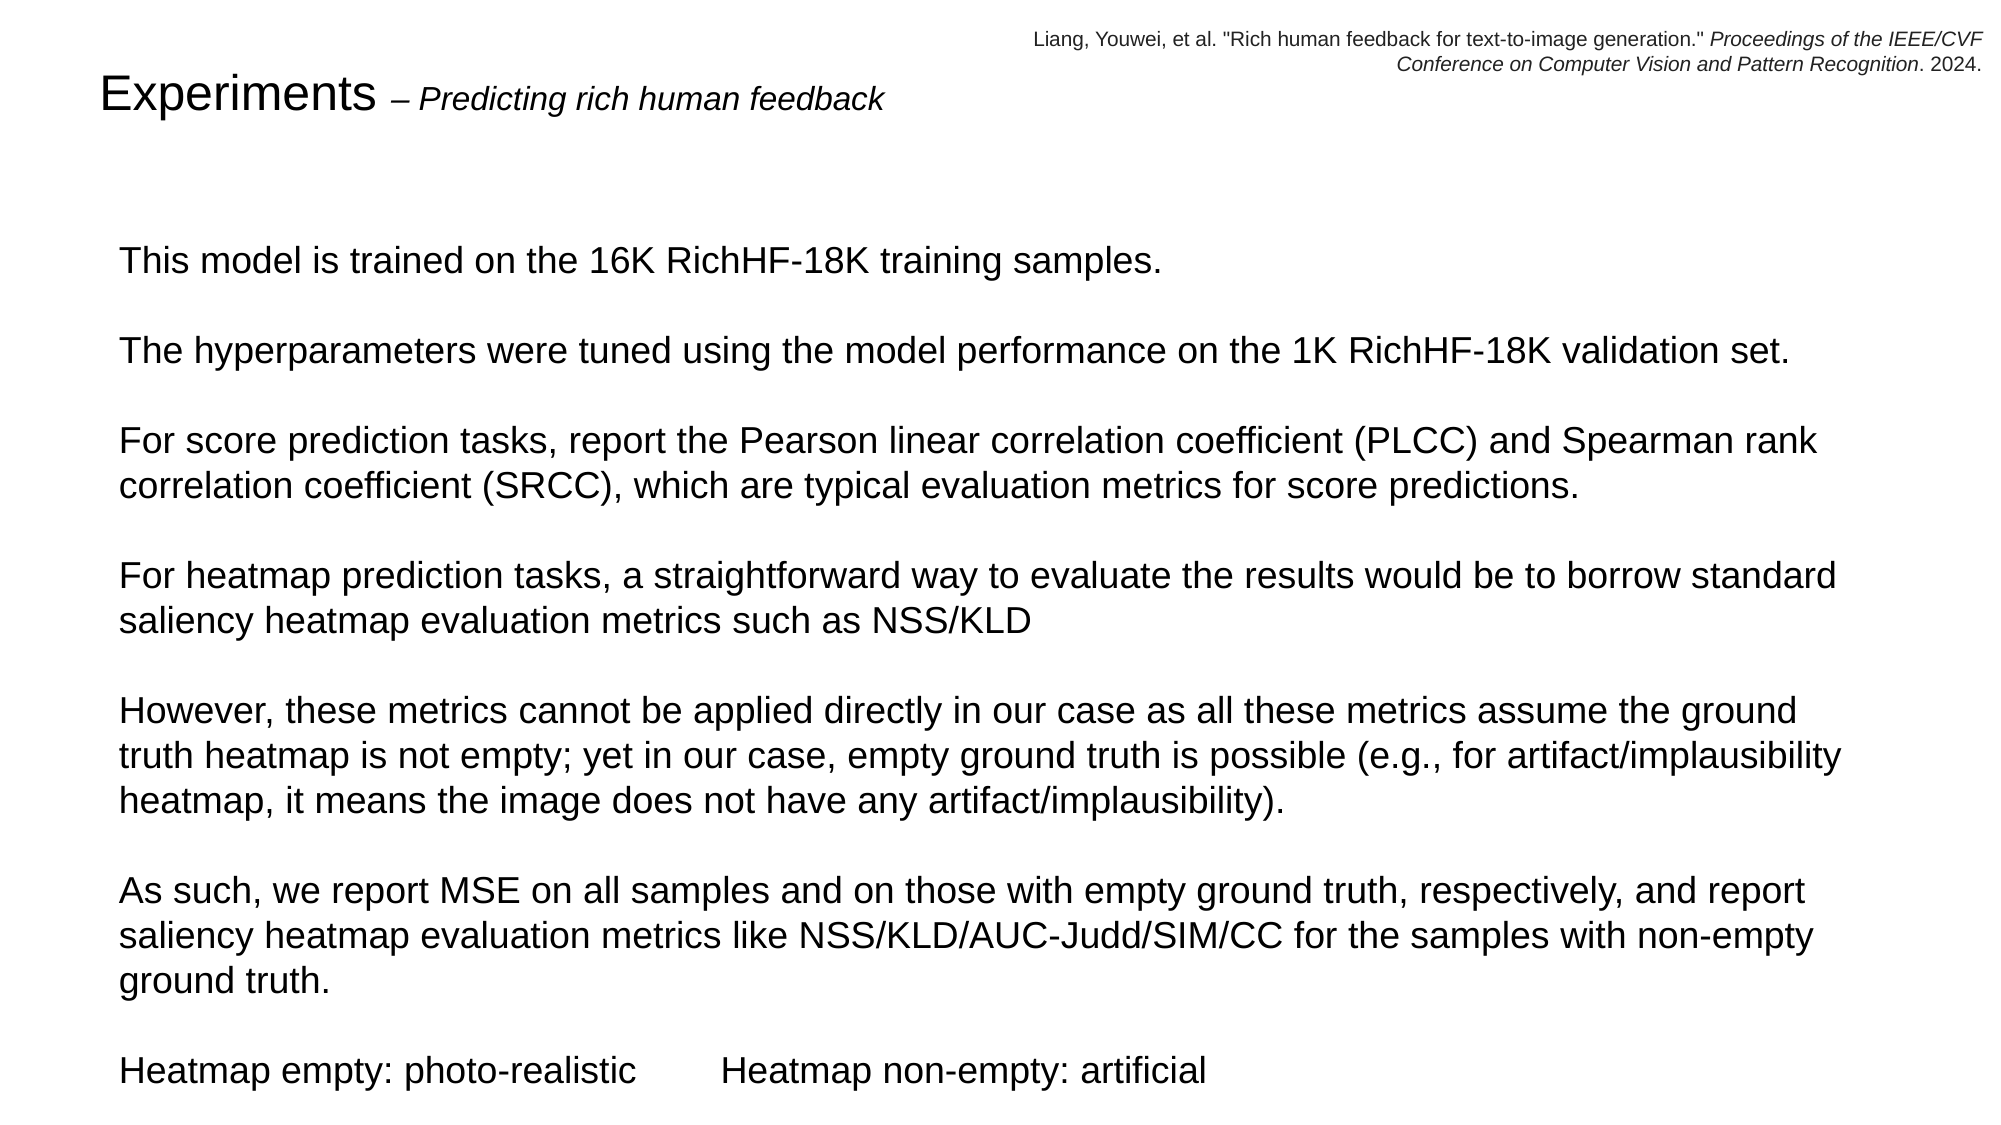

Liang, Youwei, et al. "Rich human feedback for text-to-image generation." Proceedings of the IEEE/CVF Conference on Computer Vision and Pattern Recognition. 2024.
Experiments – Predicting rich human feedback
This model is trained on the 16K RichHF-18K training samples.

The hyperparameters were tuned using the model performance on the 1K RichHF-18K validation set.

For score prediction tasks, report the Pearson linear correlation coefficient (PLCC) and Spearman rank correlation coefficient (SRCC), which are typical evaluation metrics for score predictions.

For heatmap prediction tasks, a straightforward way to evaluate the results would be to borrow standard saliency heatmap evaluation metrics such as NSS/KLD

However, these metrics cannot be applied directly in our case as all these metrics assume the ground truth heatmap is not empty; yet in our case, empty ground truth is possible (e.g., for artifact/implausibility heatmap, it means the image does not have any artifact/implausibility).

As such, we report MSE on all samples and on those with empty ground truth, respectively, and report saliency heatmap evaluation metrics like NSS/KLD/AUC-Judd/SIM/CC for the samples with non-empty ground truth.

Heatmap empty: photo-realistic        Heatmap non-empty: artificial